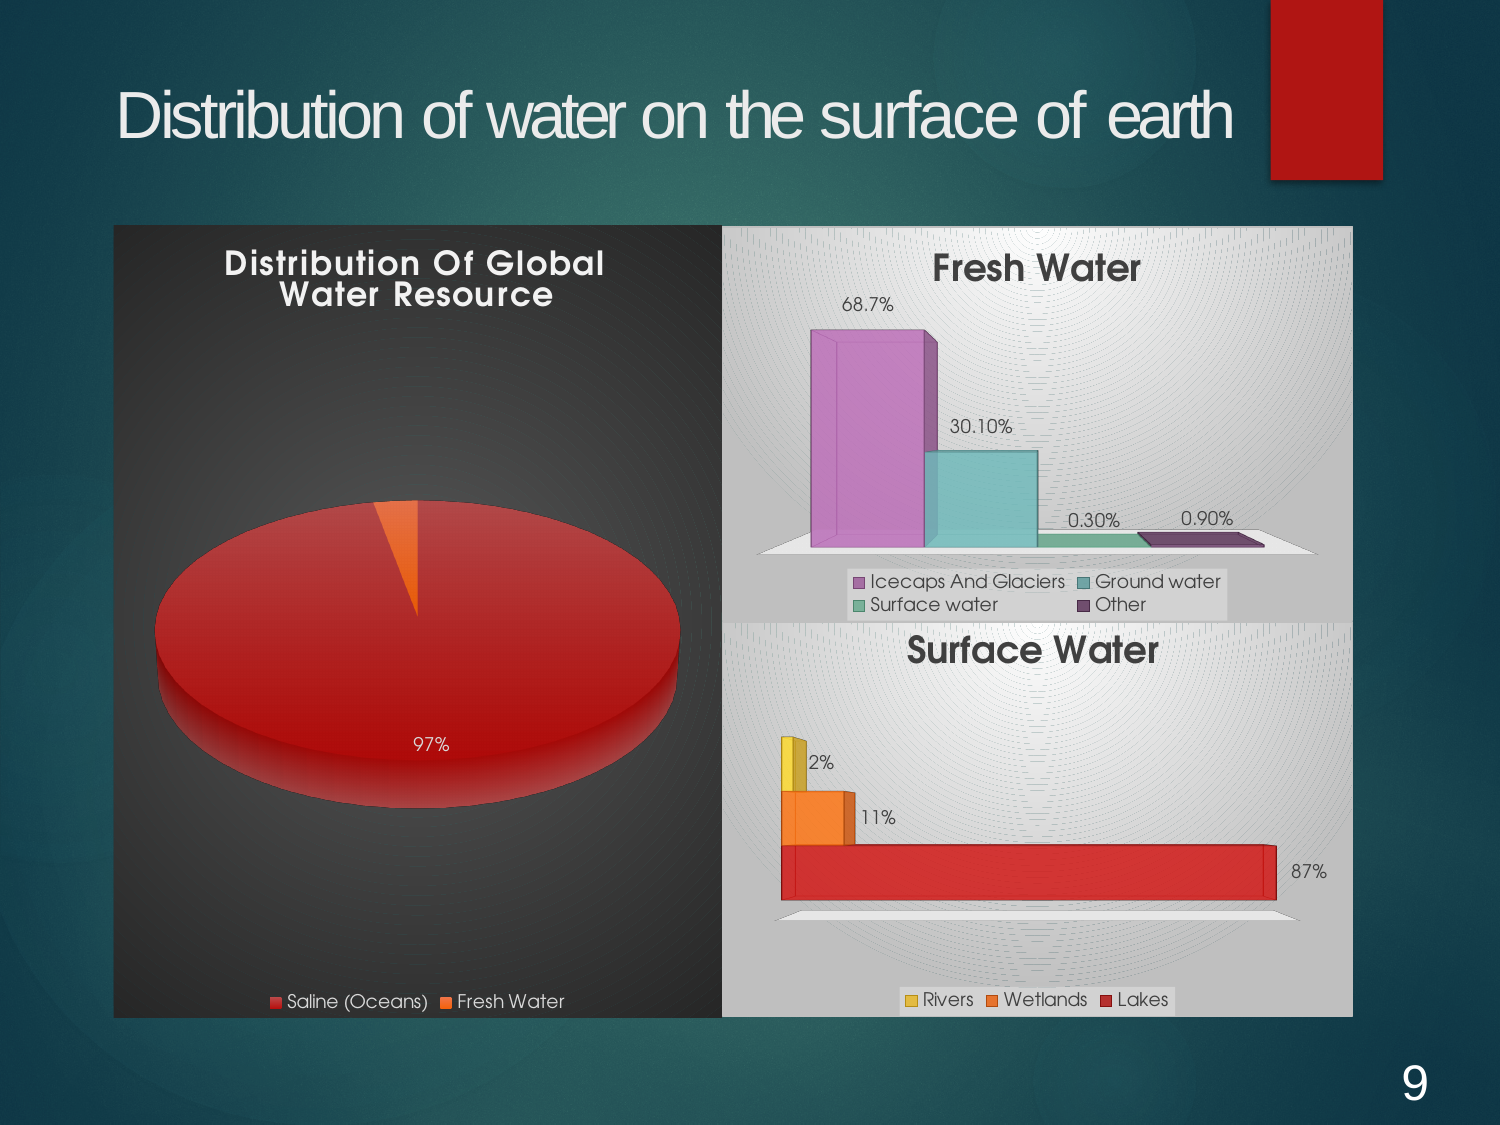

# Distribution of water on the surface of earth

[unsupported chart]

[unsupported chart]

[unsupported chart]

9